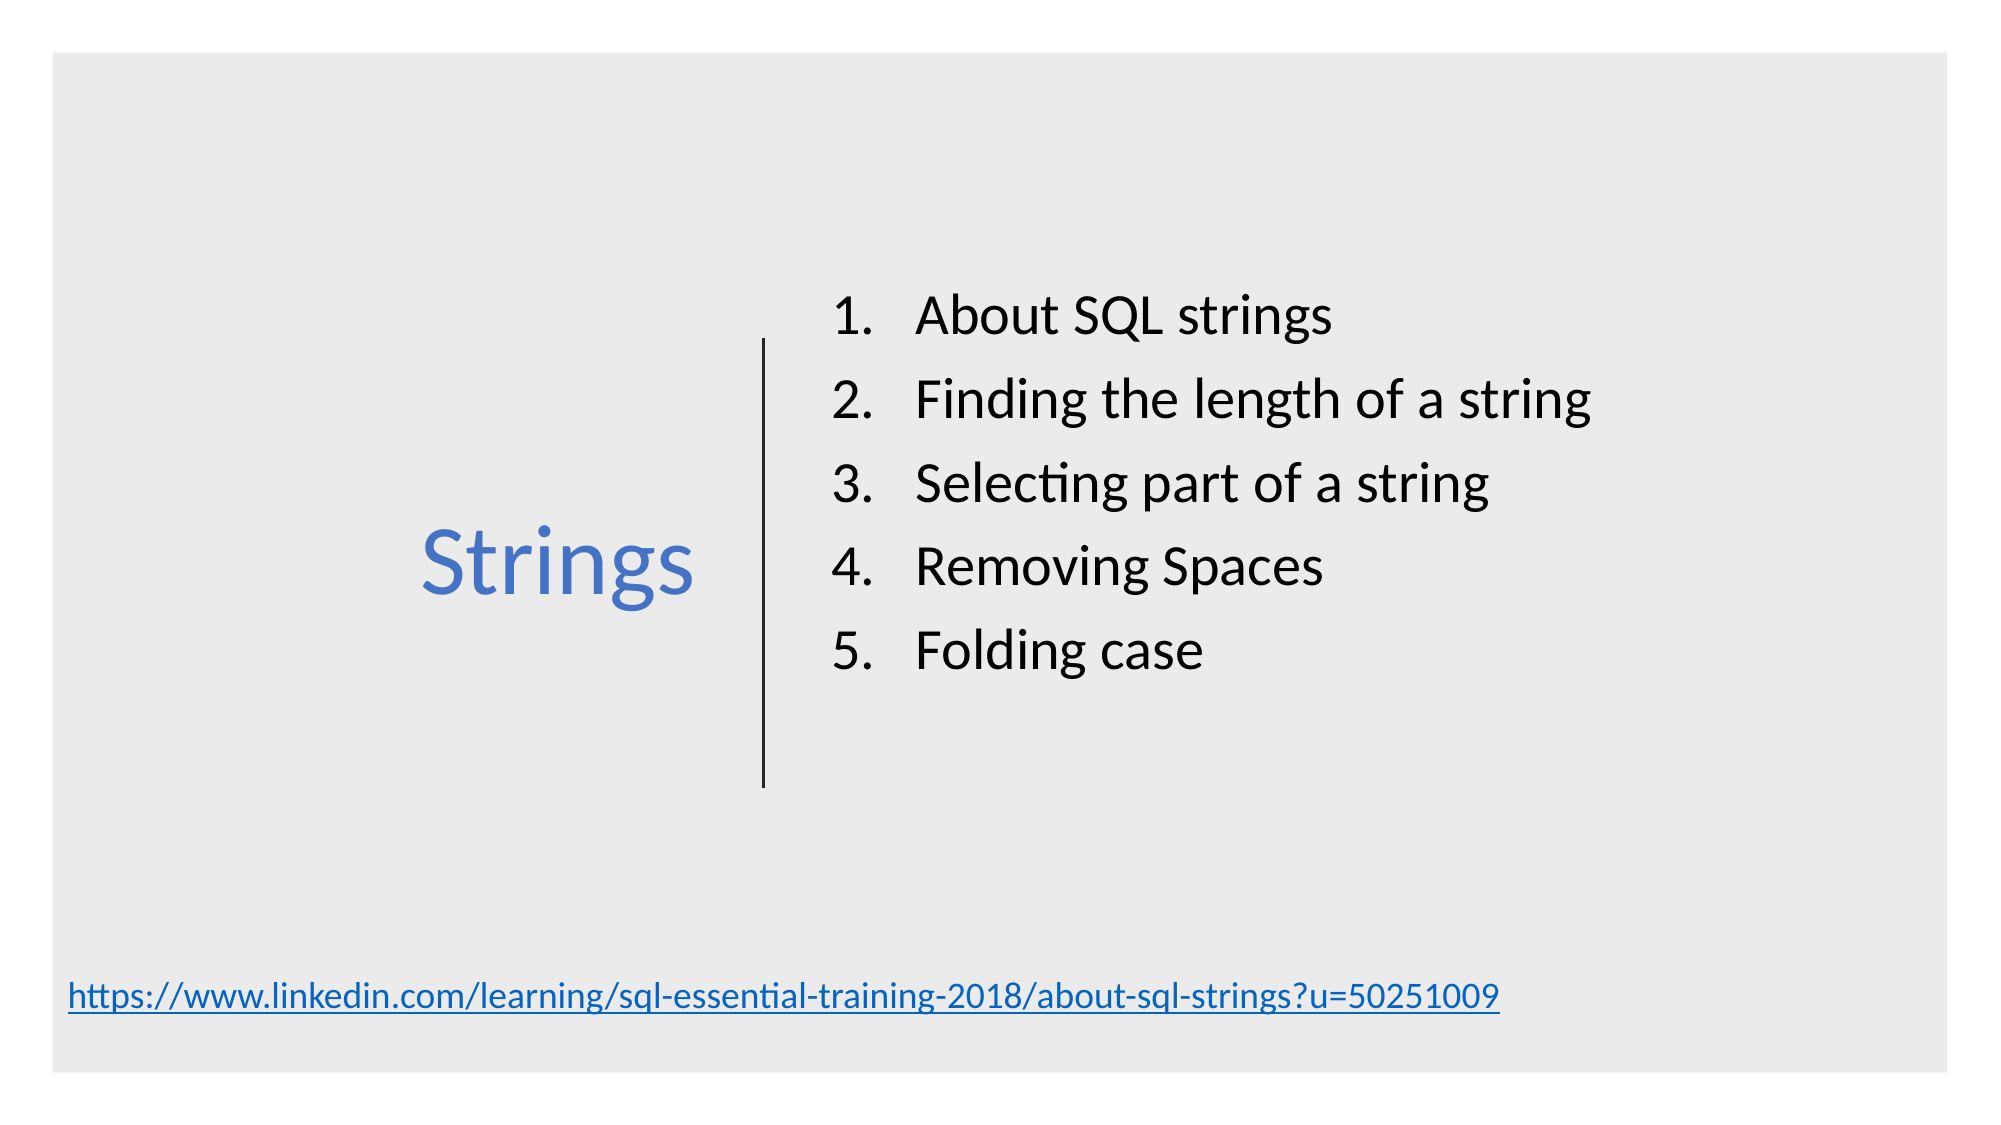

# Strings
About SQL strings
Finding the length of a string
Selecting part of a string
Removing Spaces
Folding case

https://www.linkedin.com/learning/sql-essential-training-2018/about-sql-strings?u=50251009